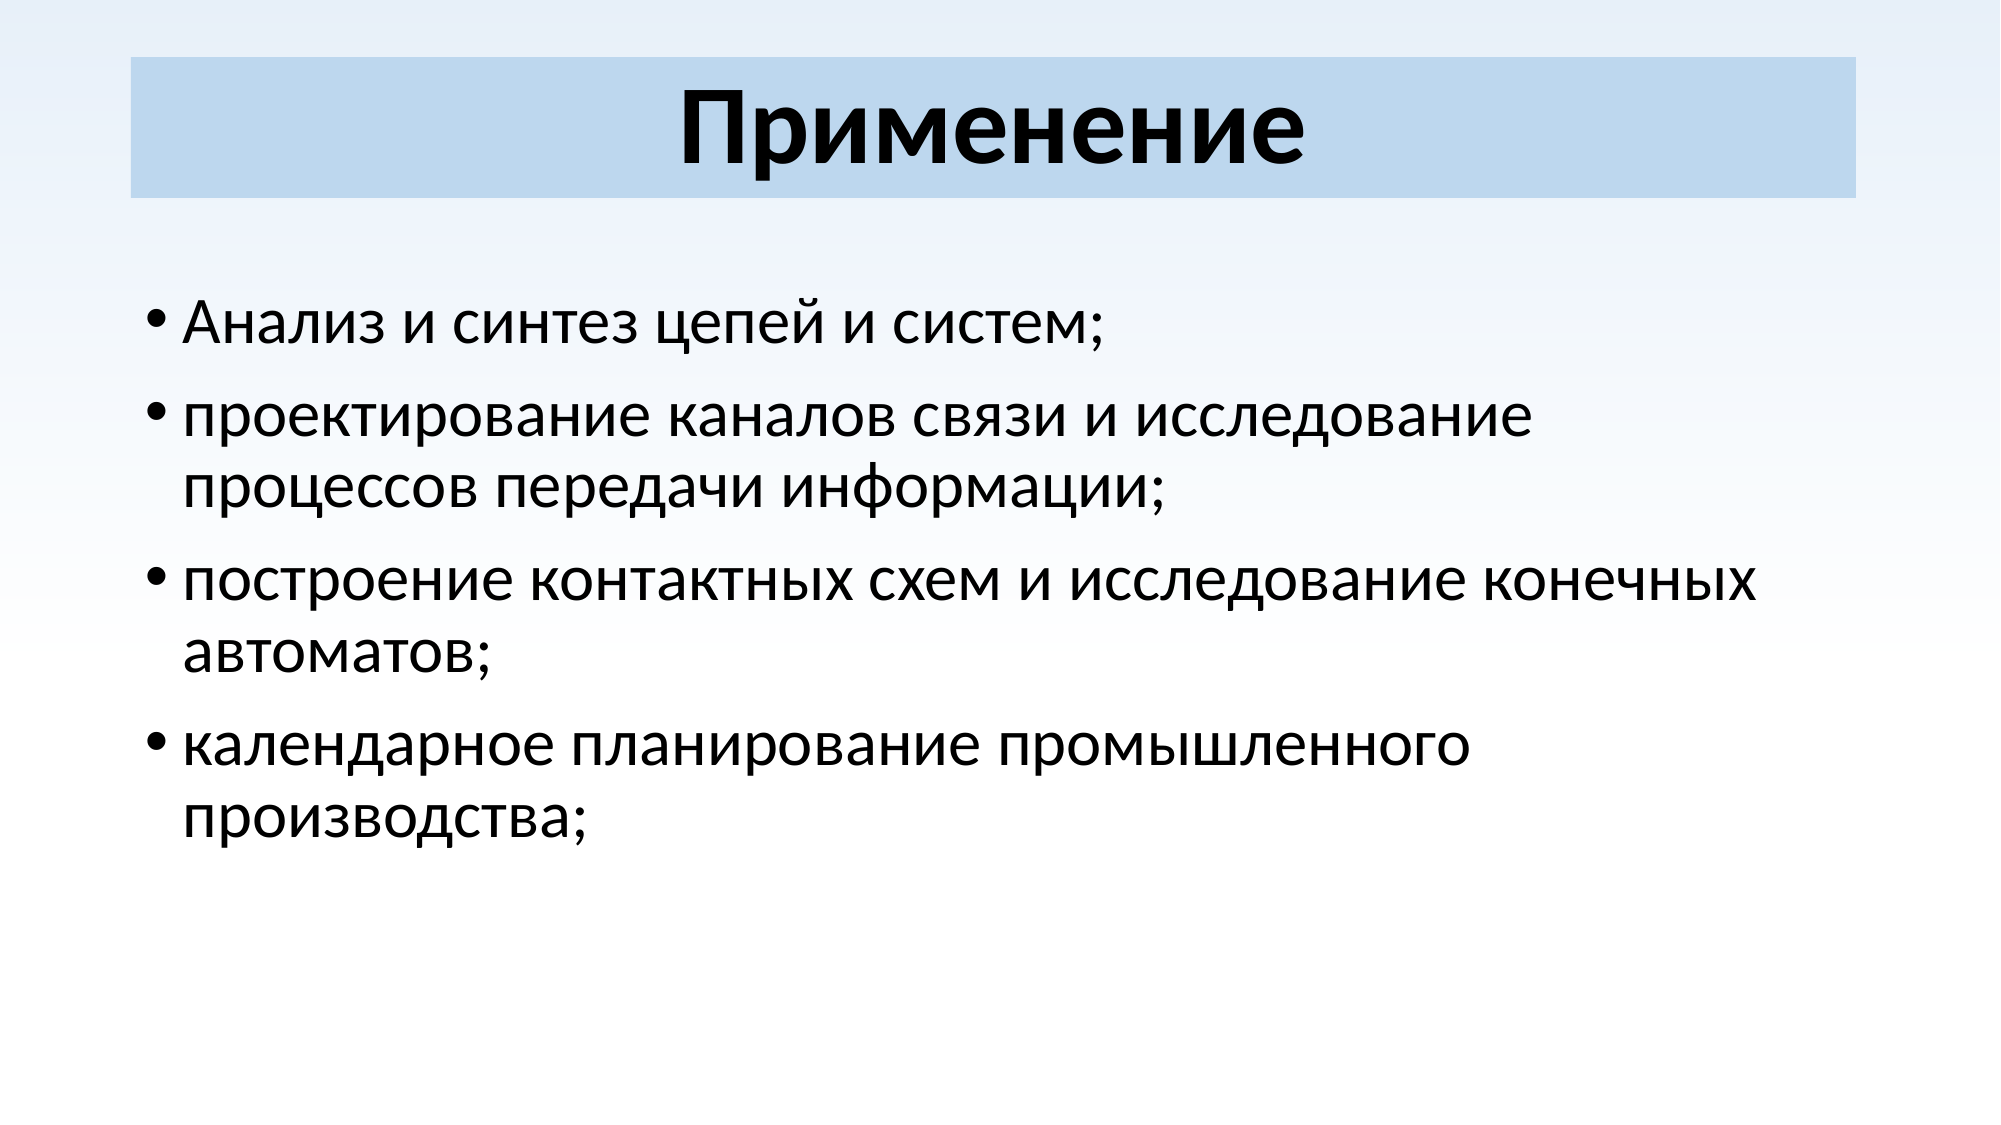

# Применение
Анализ и синтез цепей и систем;
проектирование каналов связи и исследование процессов передачи информации;
построение контактных схем и исследование конечных автоматов;
календарное планирование промышленного производства;